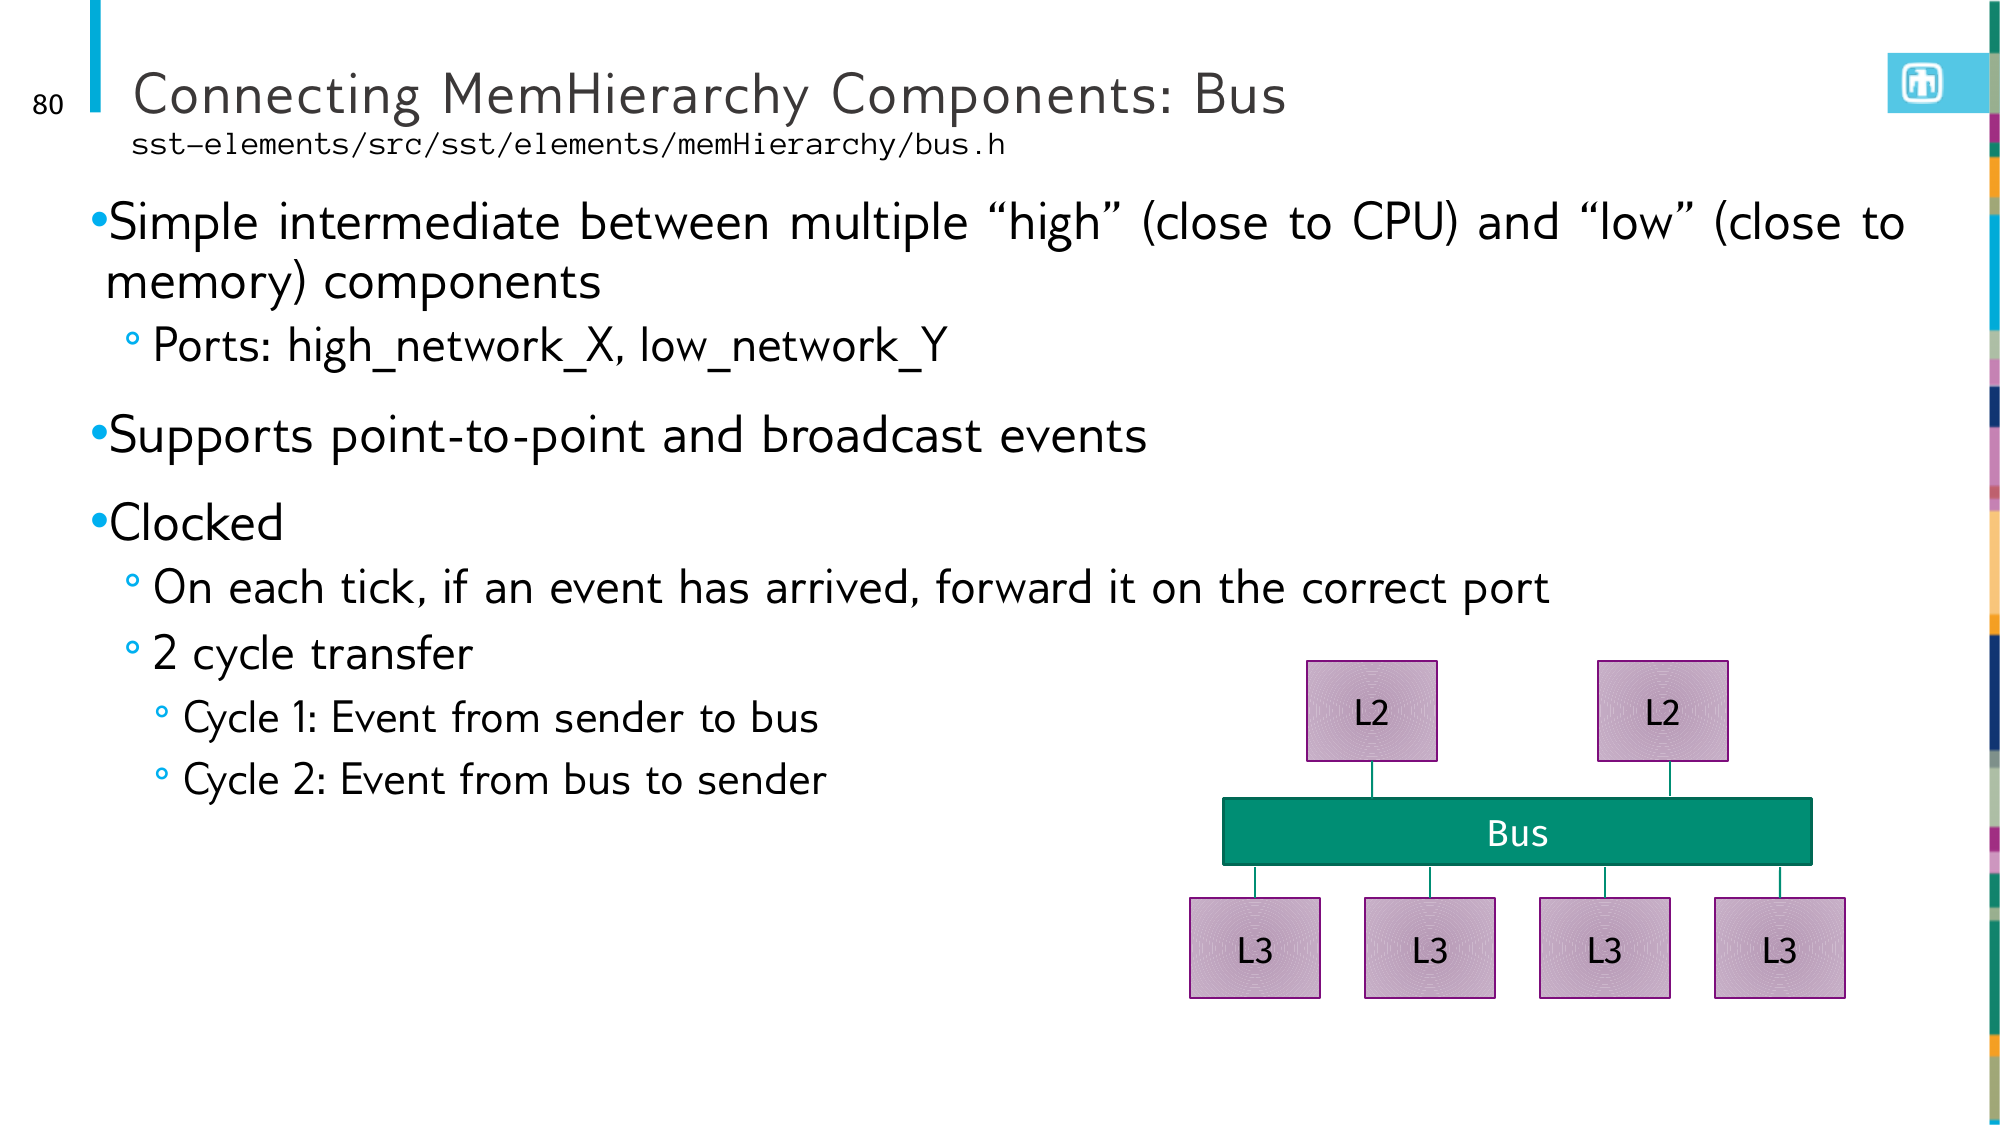

# Connecting MemHierarchy Components: Bus
80
sst-elements/src/sst/elements/memHierarchy/bus.h
Simple intermediate between multiple “high” (close to CPU) and “low” (close to memory) components
Ports: high_network_X, low_network_Y
Supports point-to-point and broadcast events
Clocked
On each tick, if an event has arrived, forward it on the correct port
2 cycle transfer
Cycle 1: Event from sender to bus
Cycle 2: Event from bus to sender
L2
L2
Bus
L3
L3
L3
L3